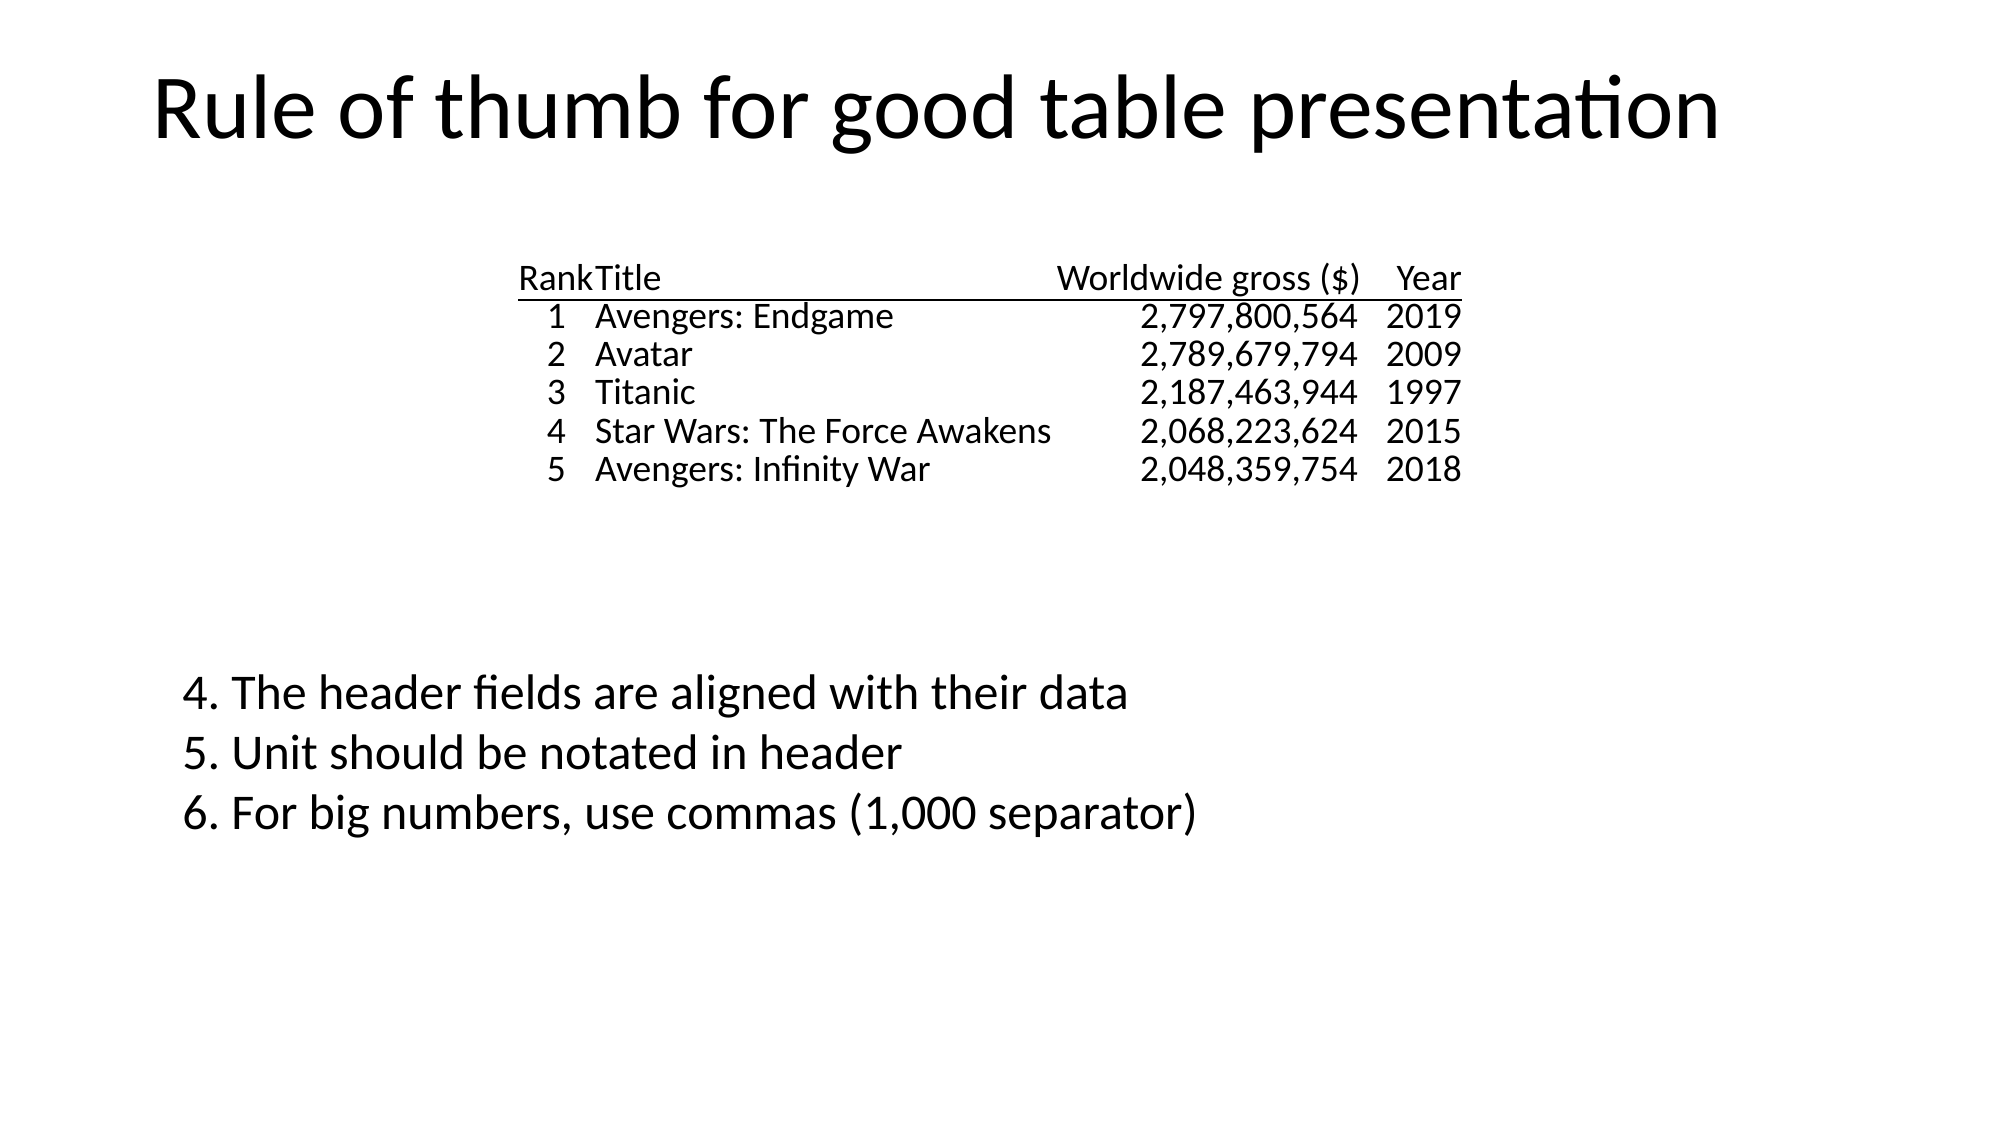

# Rule of thumb for good table presentation
| Rank | Title | Worldwide gross ($) | Year |
| --- | --- | --- | --- |
| 1 | Avengers: Endgame | 2,797,800,564 | 2019 |
| 2 | Avatar | 2,789,679,794 | 2009 |
| 3 | Titanic | 2,187,463,944 | 1997 |
| 4 | Star Wars: The Force Awakens | 2,068,223,624 | 2015 |
| 5 | Avengers: Infinity War | 2,048,359,754 | 2018 |
4. The header fields are aligned with their data
5. Unit should be notated in header
6. For big numbers, use commas (1,000 separator)